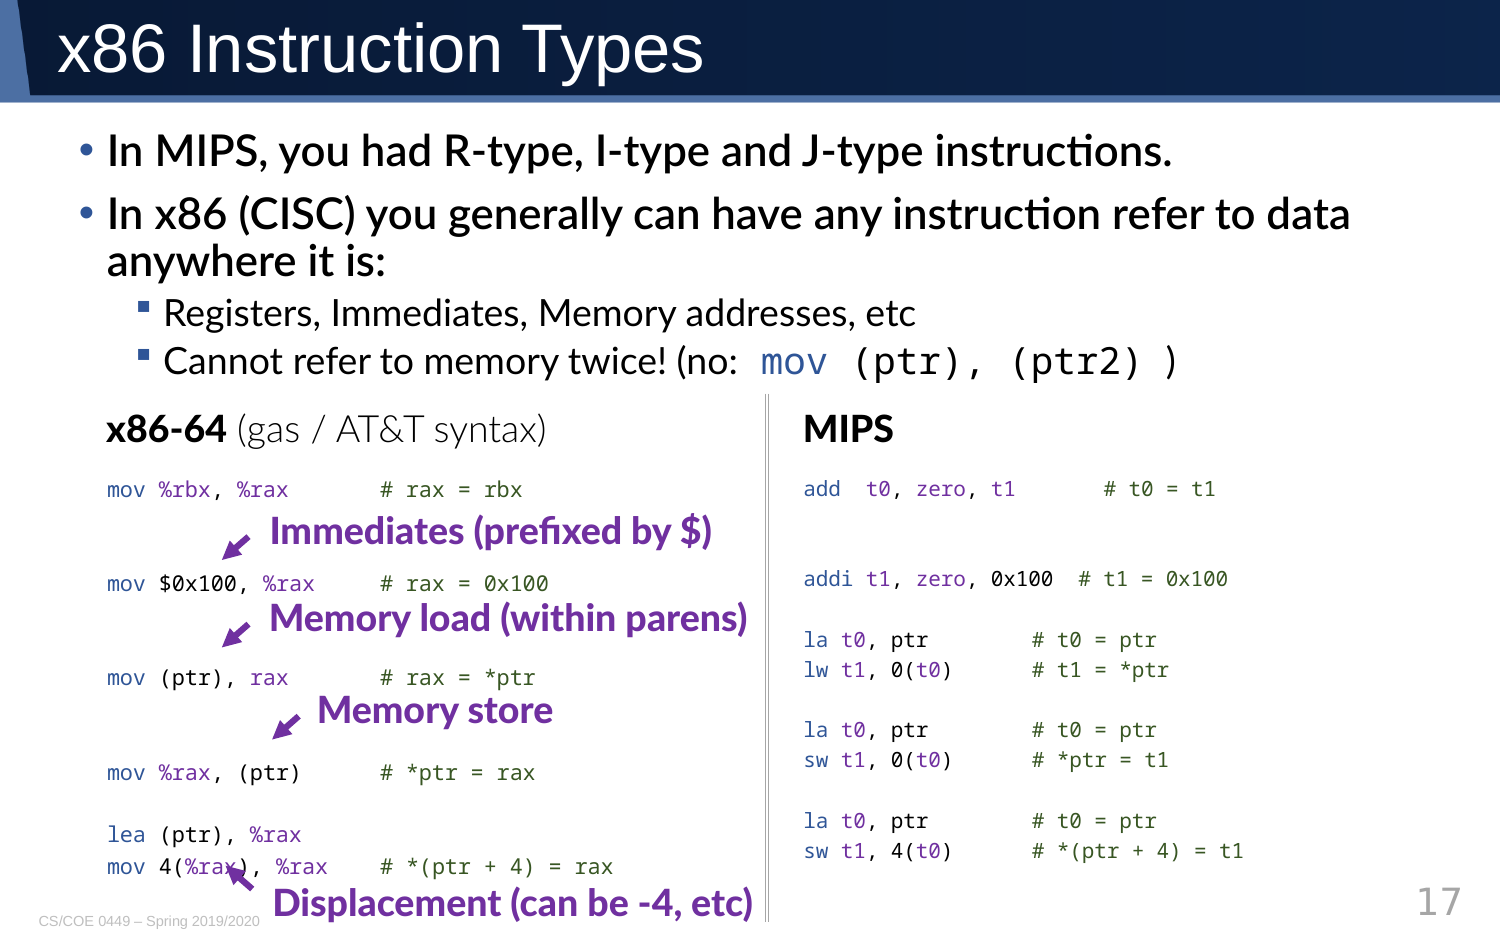

# x86 Instruction Types
In MIPS, you had R-type, I-type and J-type instructions.
In x86 (CISC) you generally can have any instruction refer to data anywhere it is:
Registers, Immediates, Memory addresses, etc
Cannot refer to memory twice! (no: mov (ptr), (ptr2) )
x86-64 (gas / AT&T syntax)
MIPS
  mov %rbx, %rax       # rax = rbx

  mov $0x100, %rax     # rax = 0x100

  mov (ptr), rax       # rax = *ptr

  mov %rax, (ptr)      # *ptr = rax

  lea (ptr), %rax
  mov 4(%rax), %rax    # *(ptr + 4) = rax

  add  t0, zero, t1	   # t0 = t1

  addi t1, zero, 0x100  # t1 = 0x100

  la t0, ptr	   # t0 = ptr
  lw t1, 0(t0)	   # t1 = *ptr

  la t0, ptr	   # t0 = ptr
  sw t1, 0(t0)	   # *ptr = t1

  la t0, ptr	   # t0 = ptr
  sw t1, 4(t0)	   # *(ptr + 4) = t1
Immediates (prefixed by $)
Memory load (within parens)
Memory store
Displacement (can be -4, etc)
17
CS/COE 0449 – Spring 2019/2020